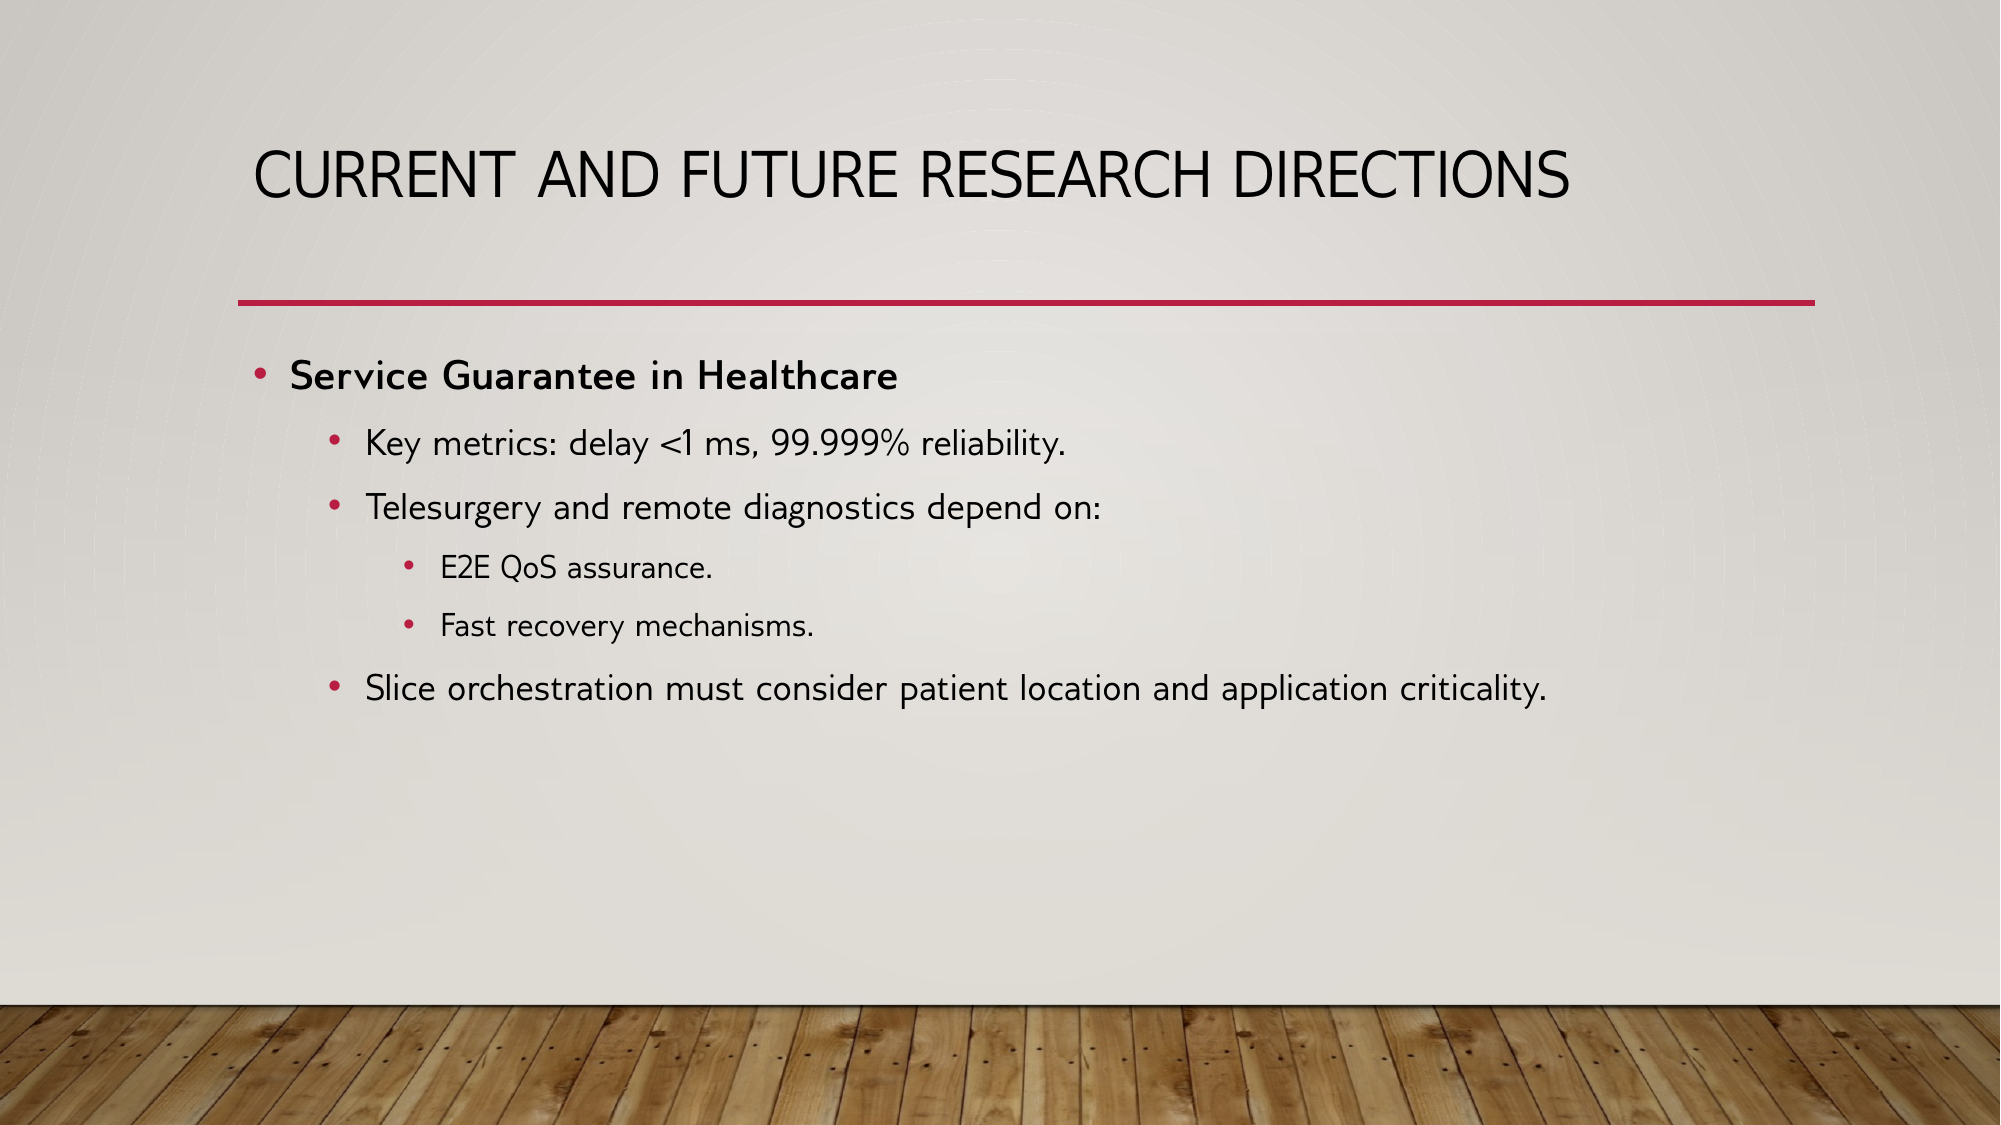

# Current and Future Research Directions
Service Guarantee in Healthcare
Key metrics: delay <1 ms, 99.999% reliability.
Telesurgery and remote diagnostics depend on:
E2E QoS assurance.
Fast recovery mechanisms.
Slice orchestration must consider patient location and application criticality.